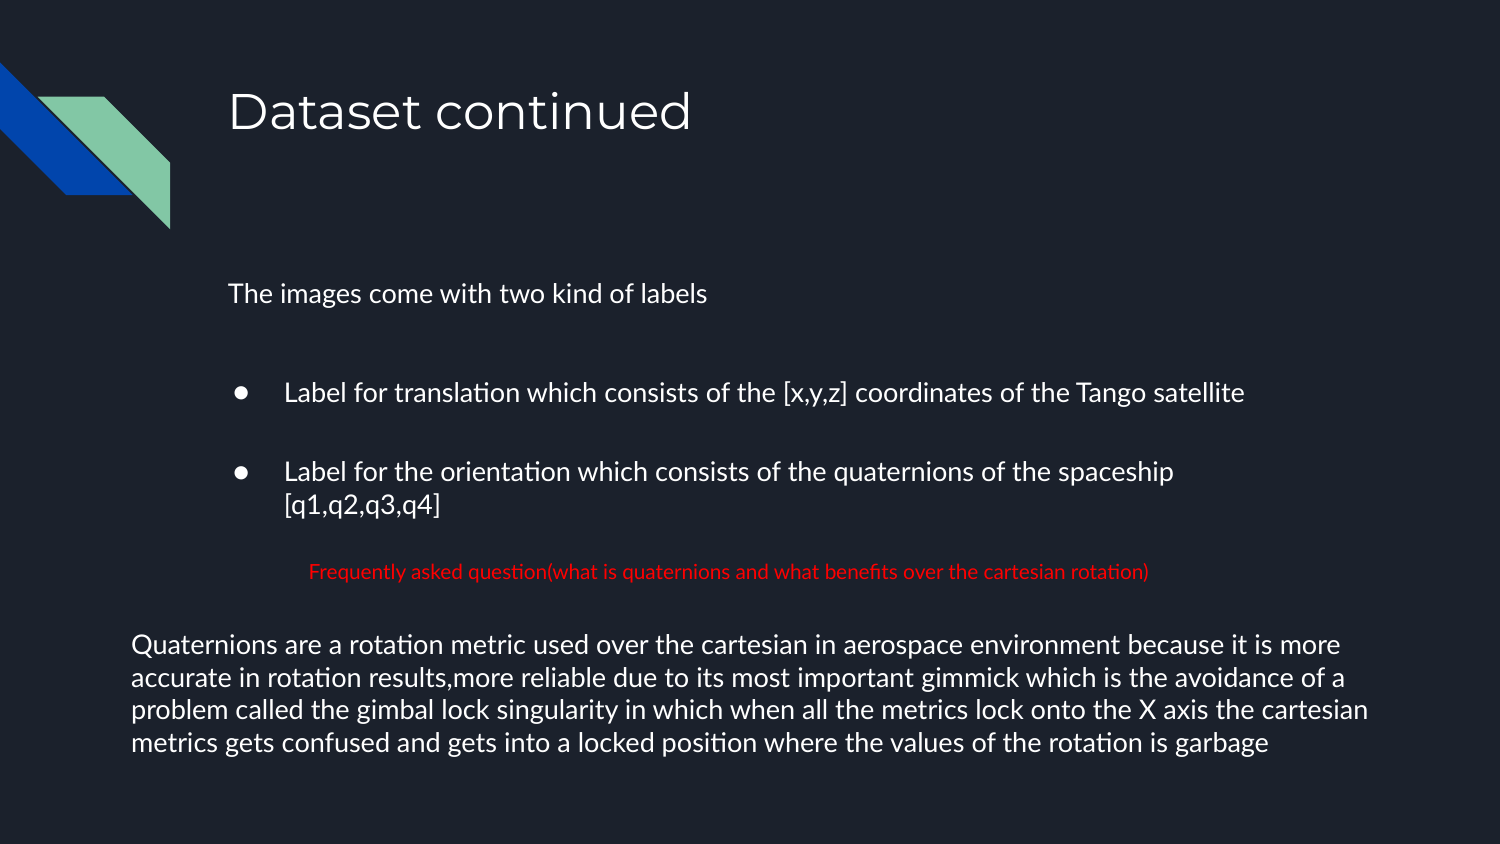

# Dataset continued
The images come with two kind of labels
Label for translation which consists of the [x,y,z] coordinates of the Tango satellite
Label for the orientation which consists of the quaternions of the spaceship [q1,q2,q3,q4]
Frequently asked question(what is quaternions and what benefits over the cartesian rotation)
Quaternions are a rotation metric used over the cartesian in aerospace environment because it is more accurate in rotation results,more reliable due to its most important gimmick which is the avoidance of a problem called the gimbal lock singularity in which when all the metrics lock onto the X axis the cartesian metrics gets confused and gets into a locked position where the values of the rotation is garbage